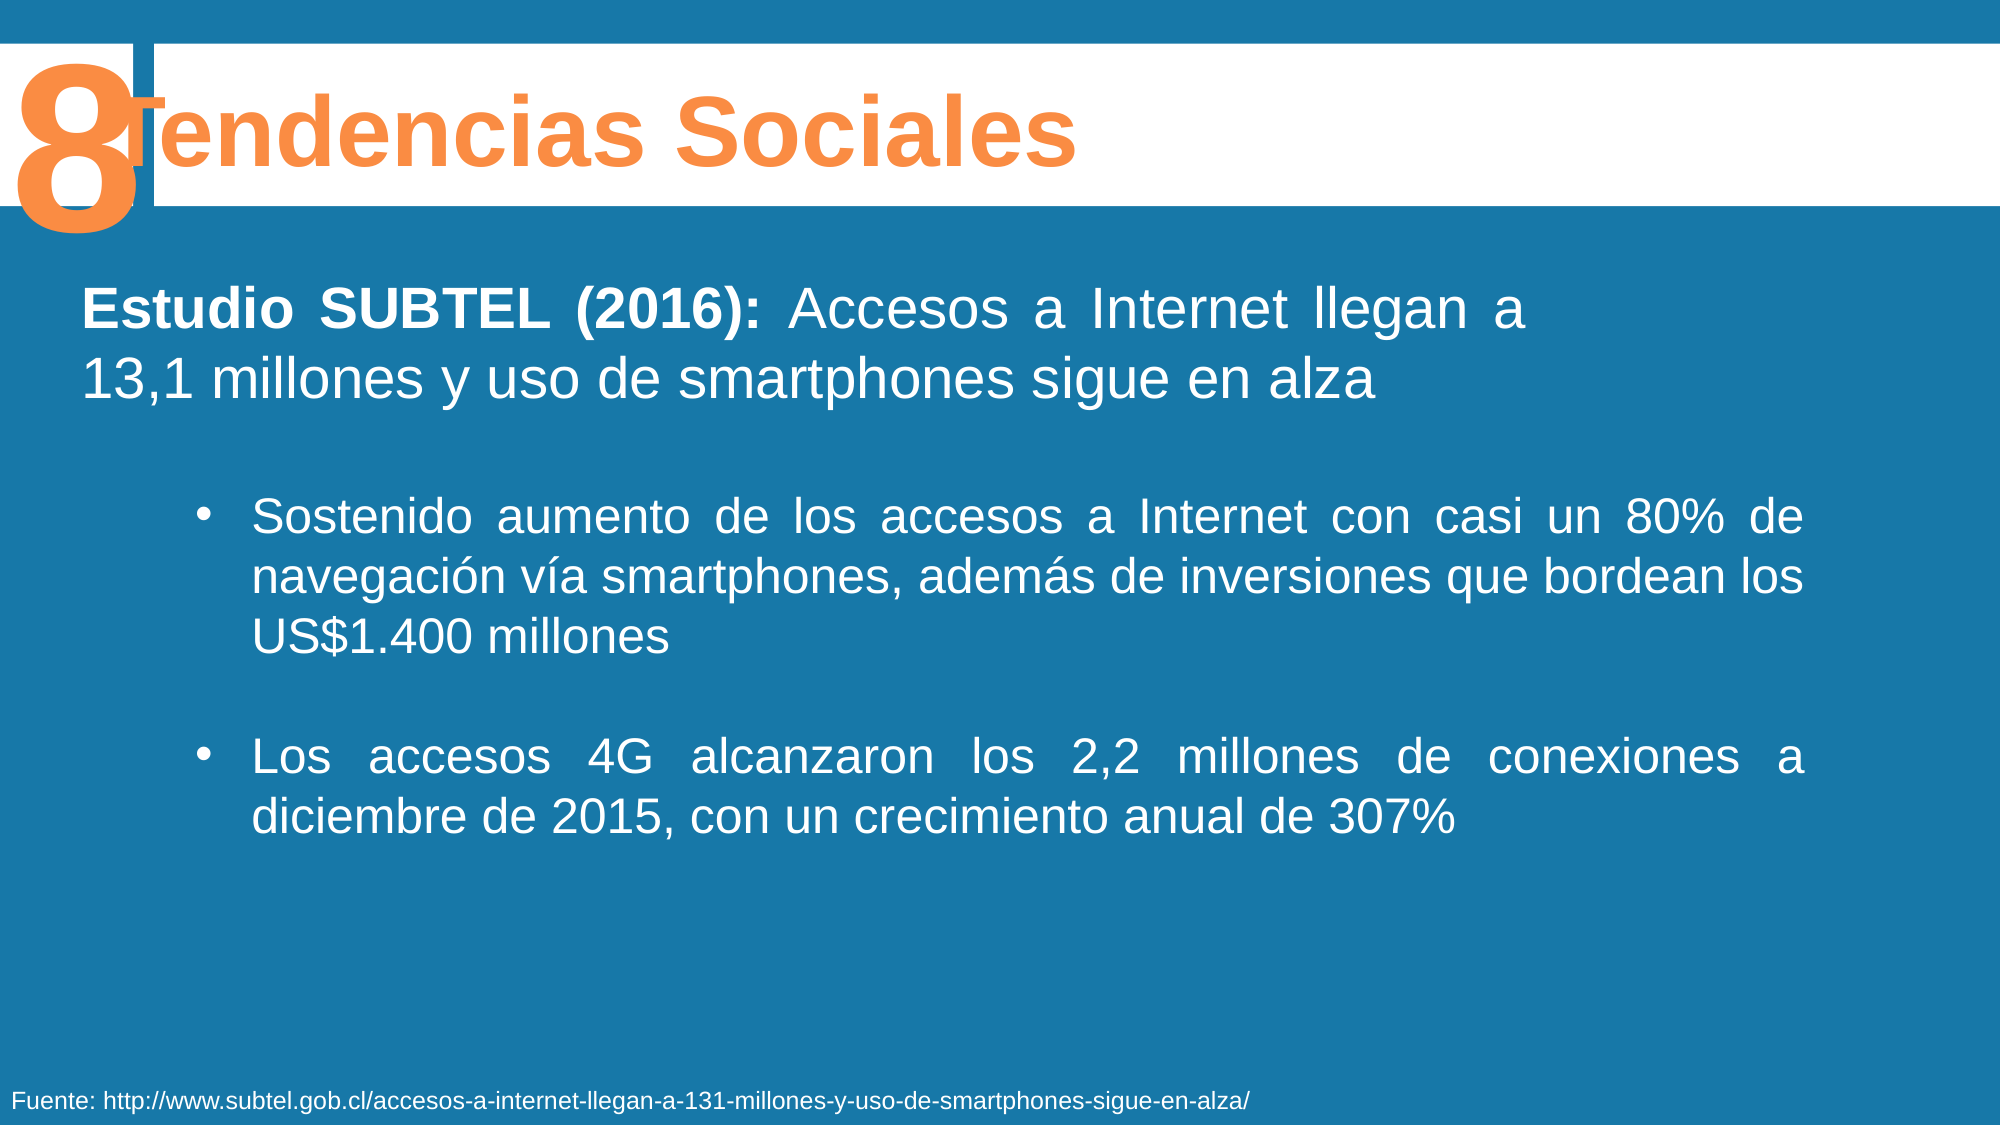

8

Tendencias Sociales
Estudio SUBTEL (2016): Accesos a Internet llegan a 13,1 millones y uso de smartphones sigue en alza
Sostenido aumento de los accesos a Internet con casi un 80% de navegación vía smartphones, además de inversiones que bordean los US$1.400 millones

Los accesos 4G alcanzaron los 2,2 millones de conexiones a diciembre de 2015, con un crecimiento anual de 307%
Fuente: http://www.subtel.gob.cl/accesos-a-internet-llegan-a-131-millones-y-uso-de-smartphones-sigue-en-alza/